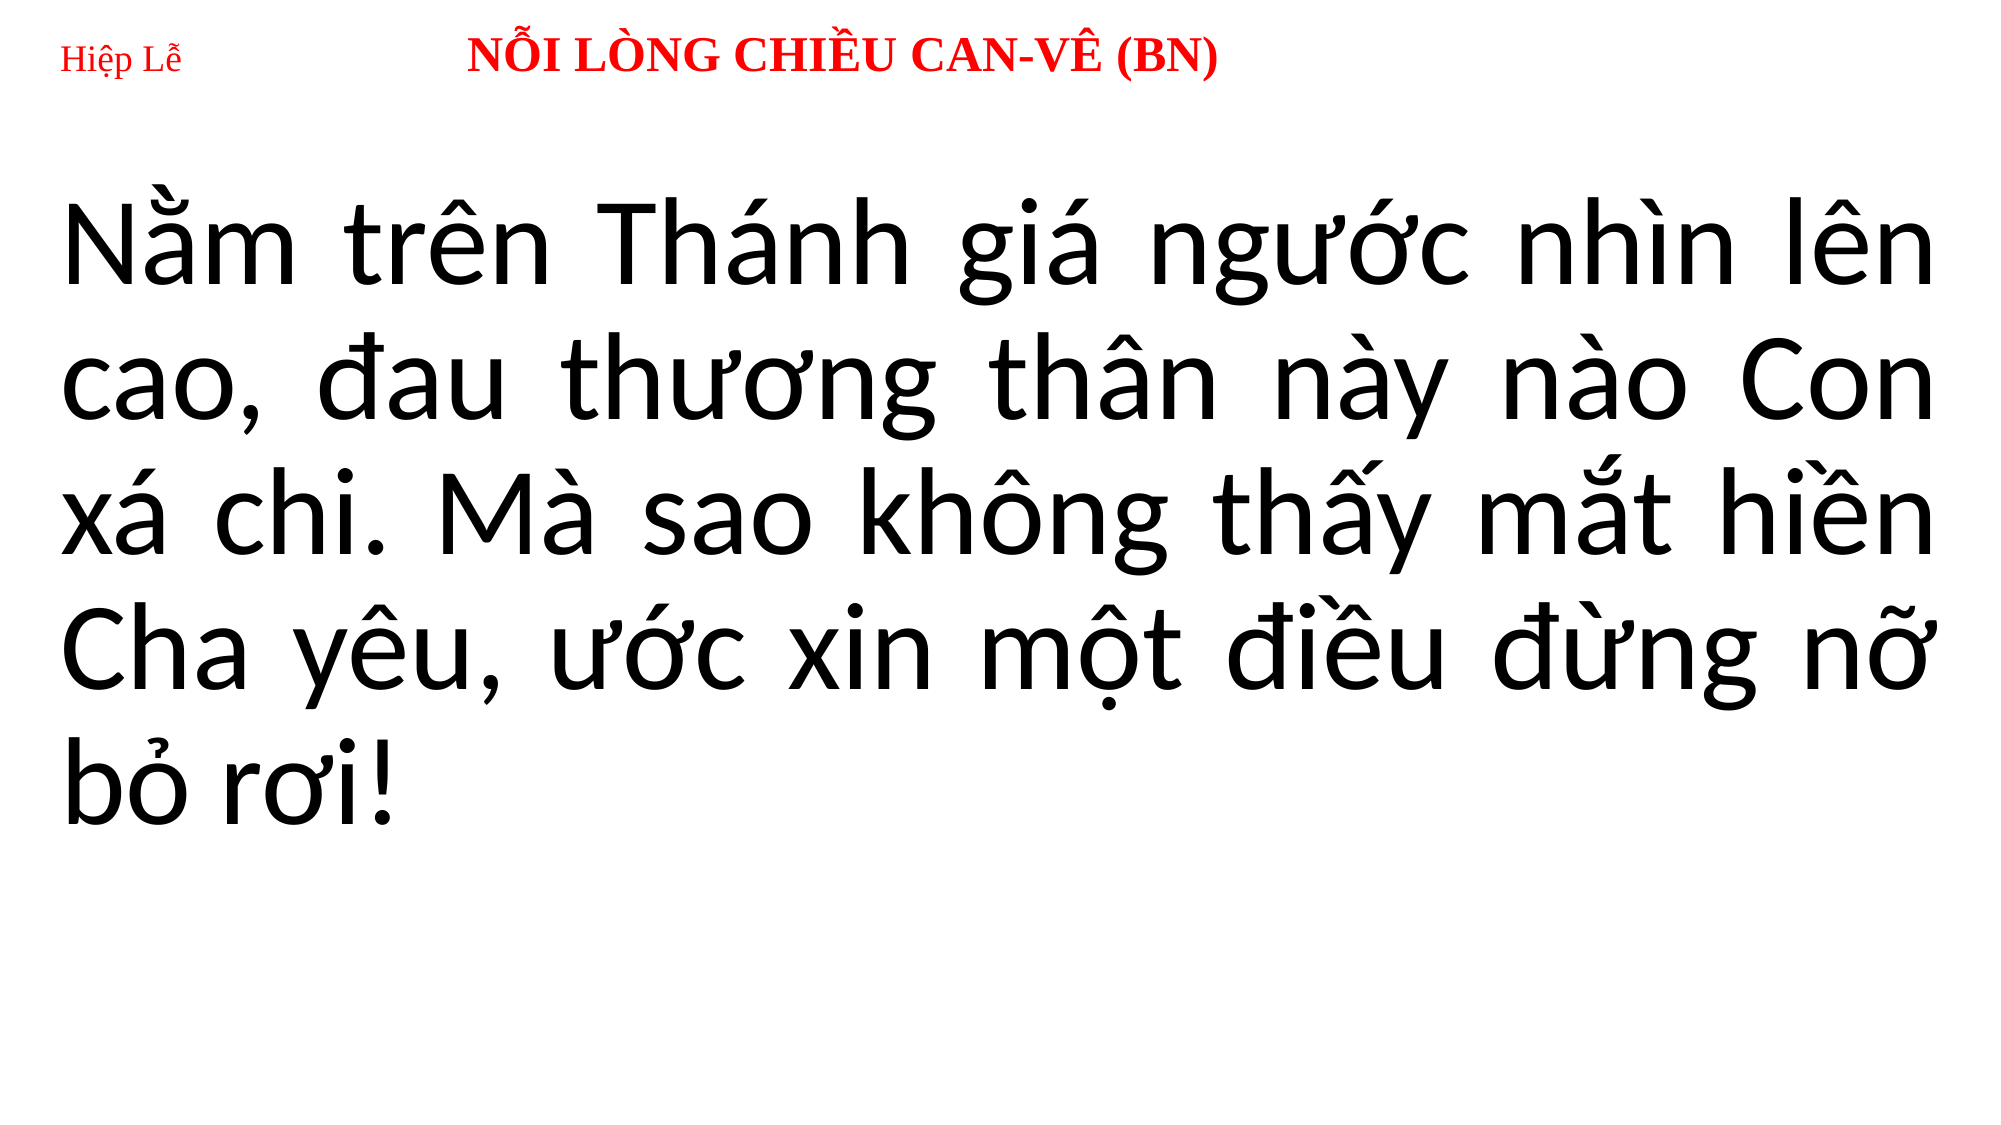

# Hiệp Lễ                              NỖI LÒNG CHIỀU CAN-VÊ (BN)
Nằm trên Thánh giá ngước nhìn lên cao, đau thương thân này nào Con xá chi. Mà sao không thấy mắt hiền Cha yêu, ước xin một điều đừng nỡ bỏ rơi!